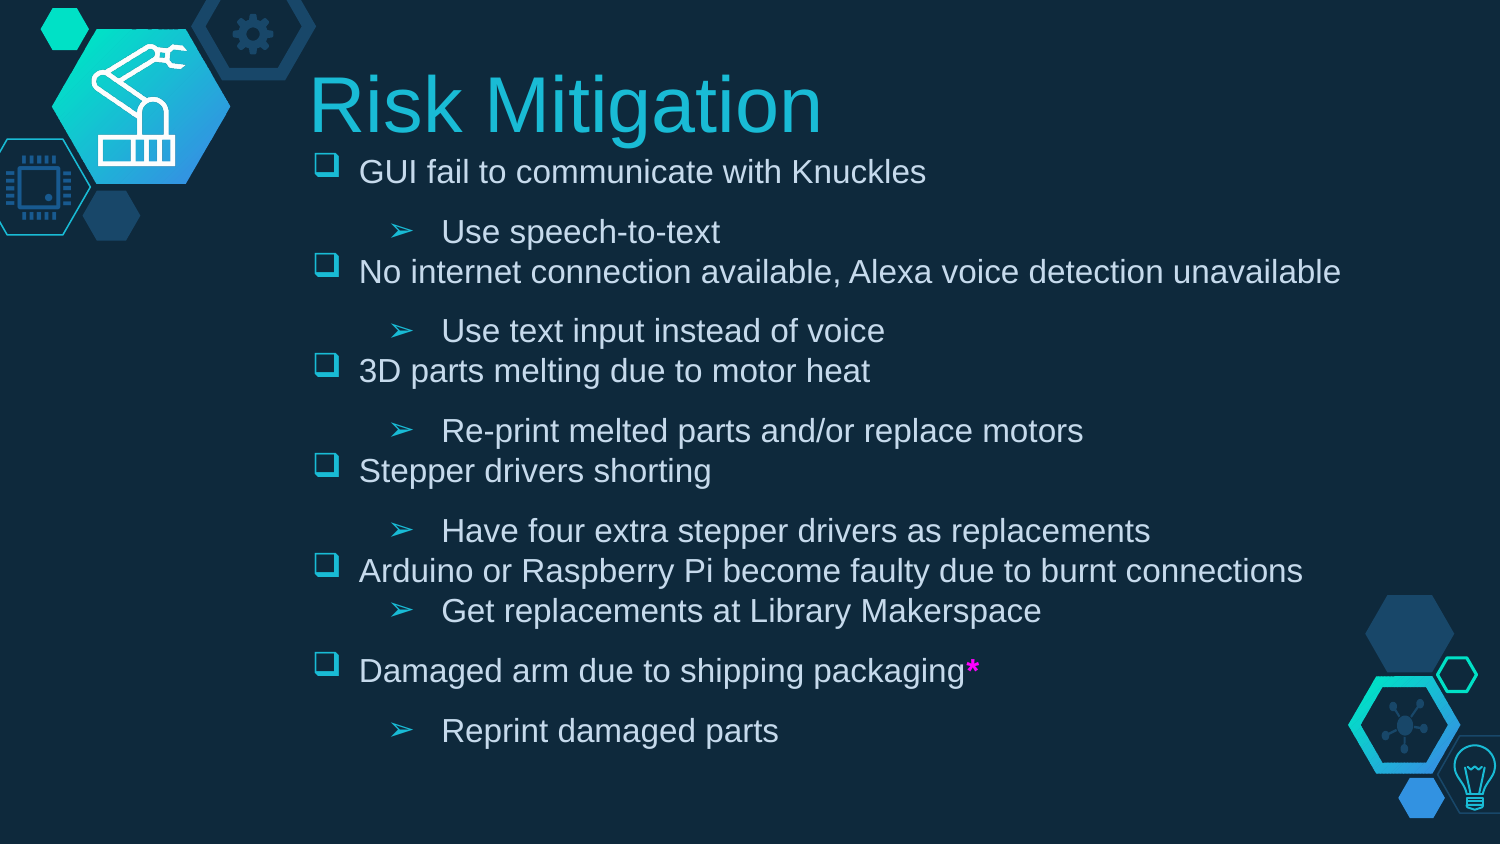

Risk Mitigation

GUI fail to communicate with Knuckles
Use speech-to-text
No internet connection available, Alexa voice detection unavailable
Use text input instead of voice
3D parts melting due to motor heat
Re-print melted parts and/or replace motors
Stepper drivers shorting
Have four extra stepper drivers as replacements
Arduino or Raspberry Pi become faulty due to burnt connections
Get replacements at Library Makerspace
Damaged arm due to shipping packaging*
Reprint damaged parts